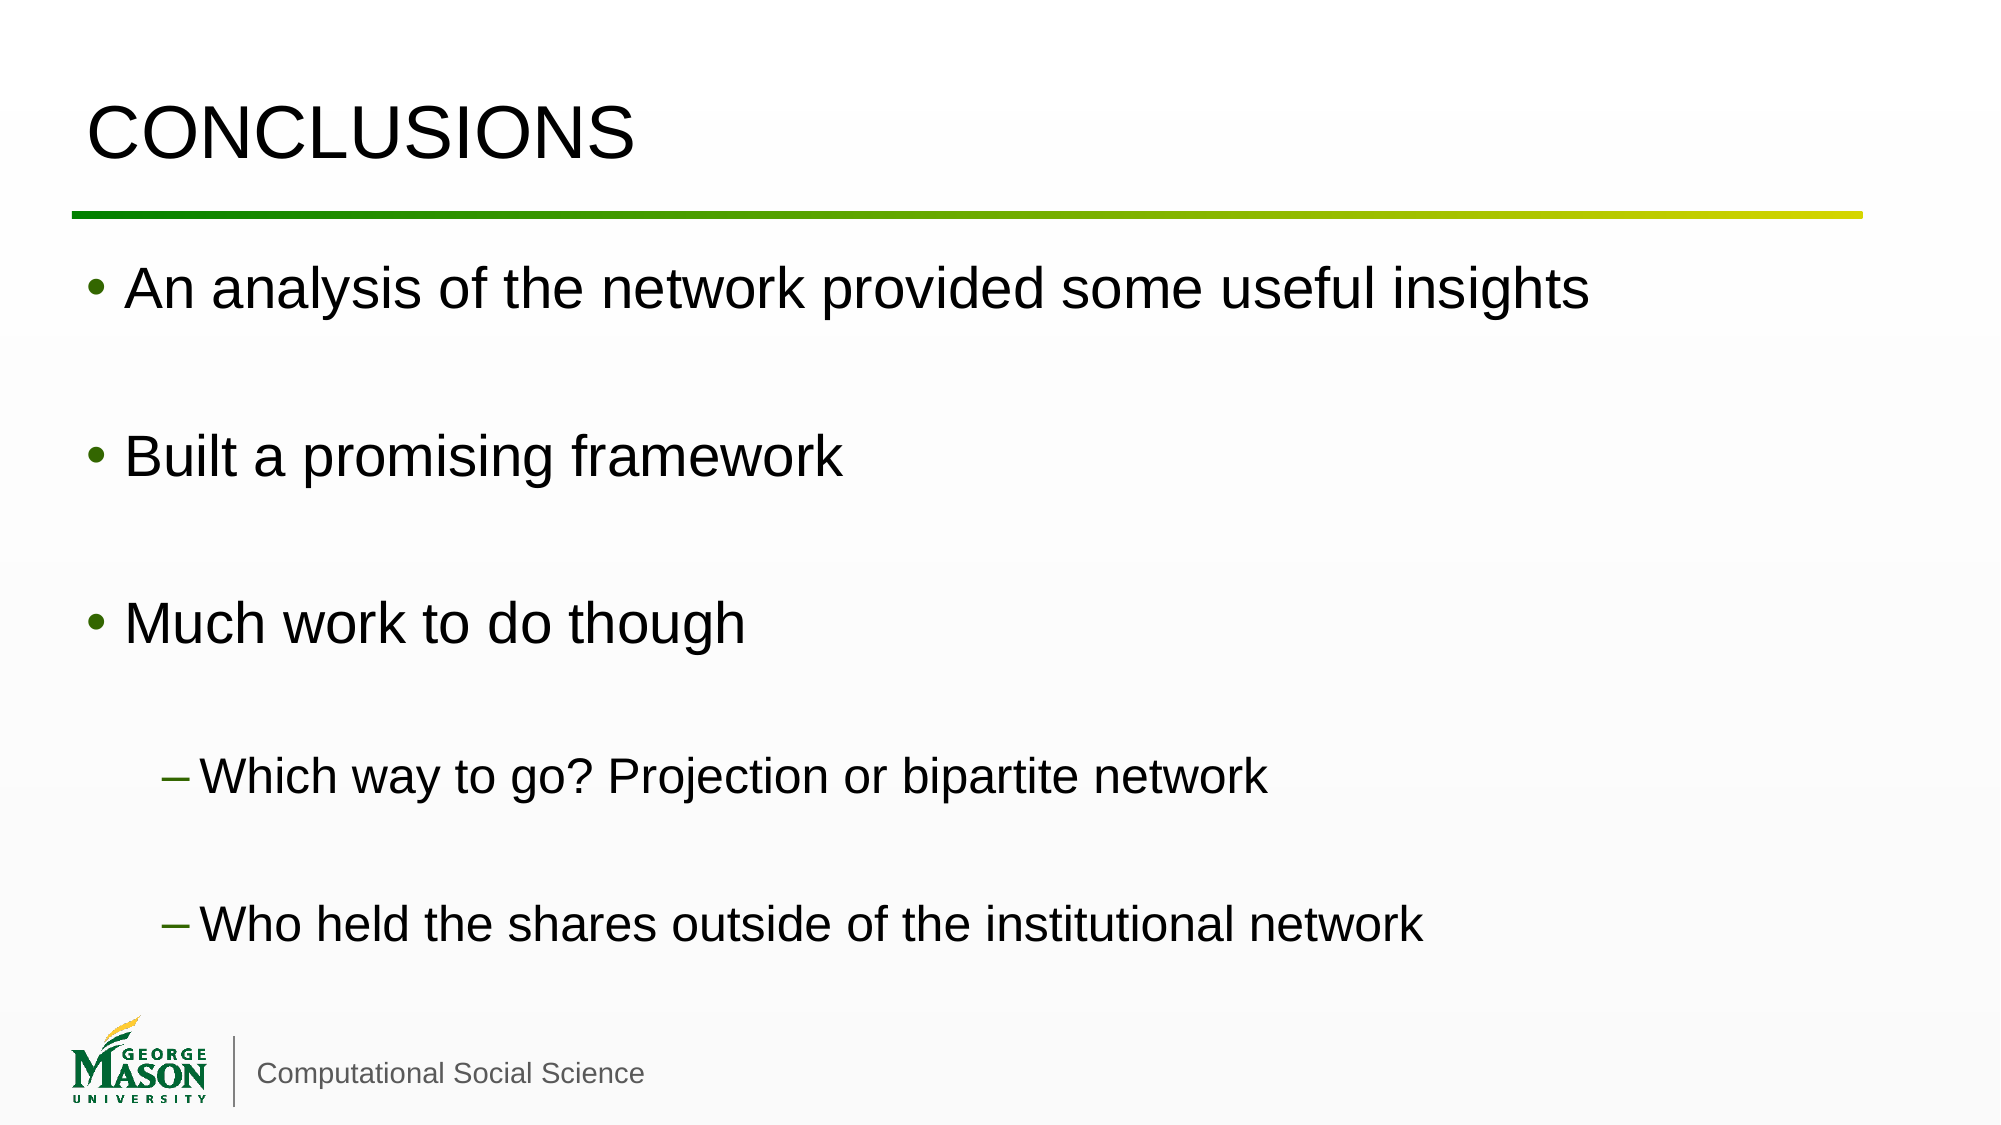

# Conclusions
An analysis of the network provided some useful insights

Built a promising framework

Much work to do though

Which way to go? Projection or bipartite network

Who held the shares outside of the institutional network